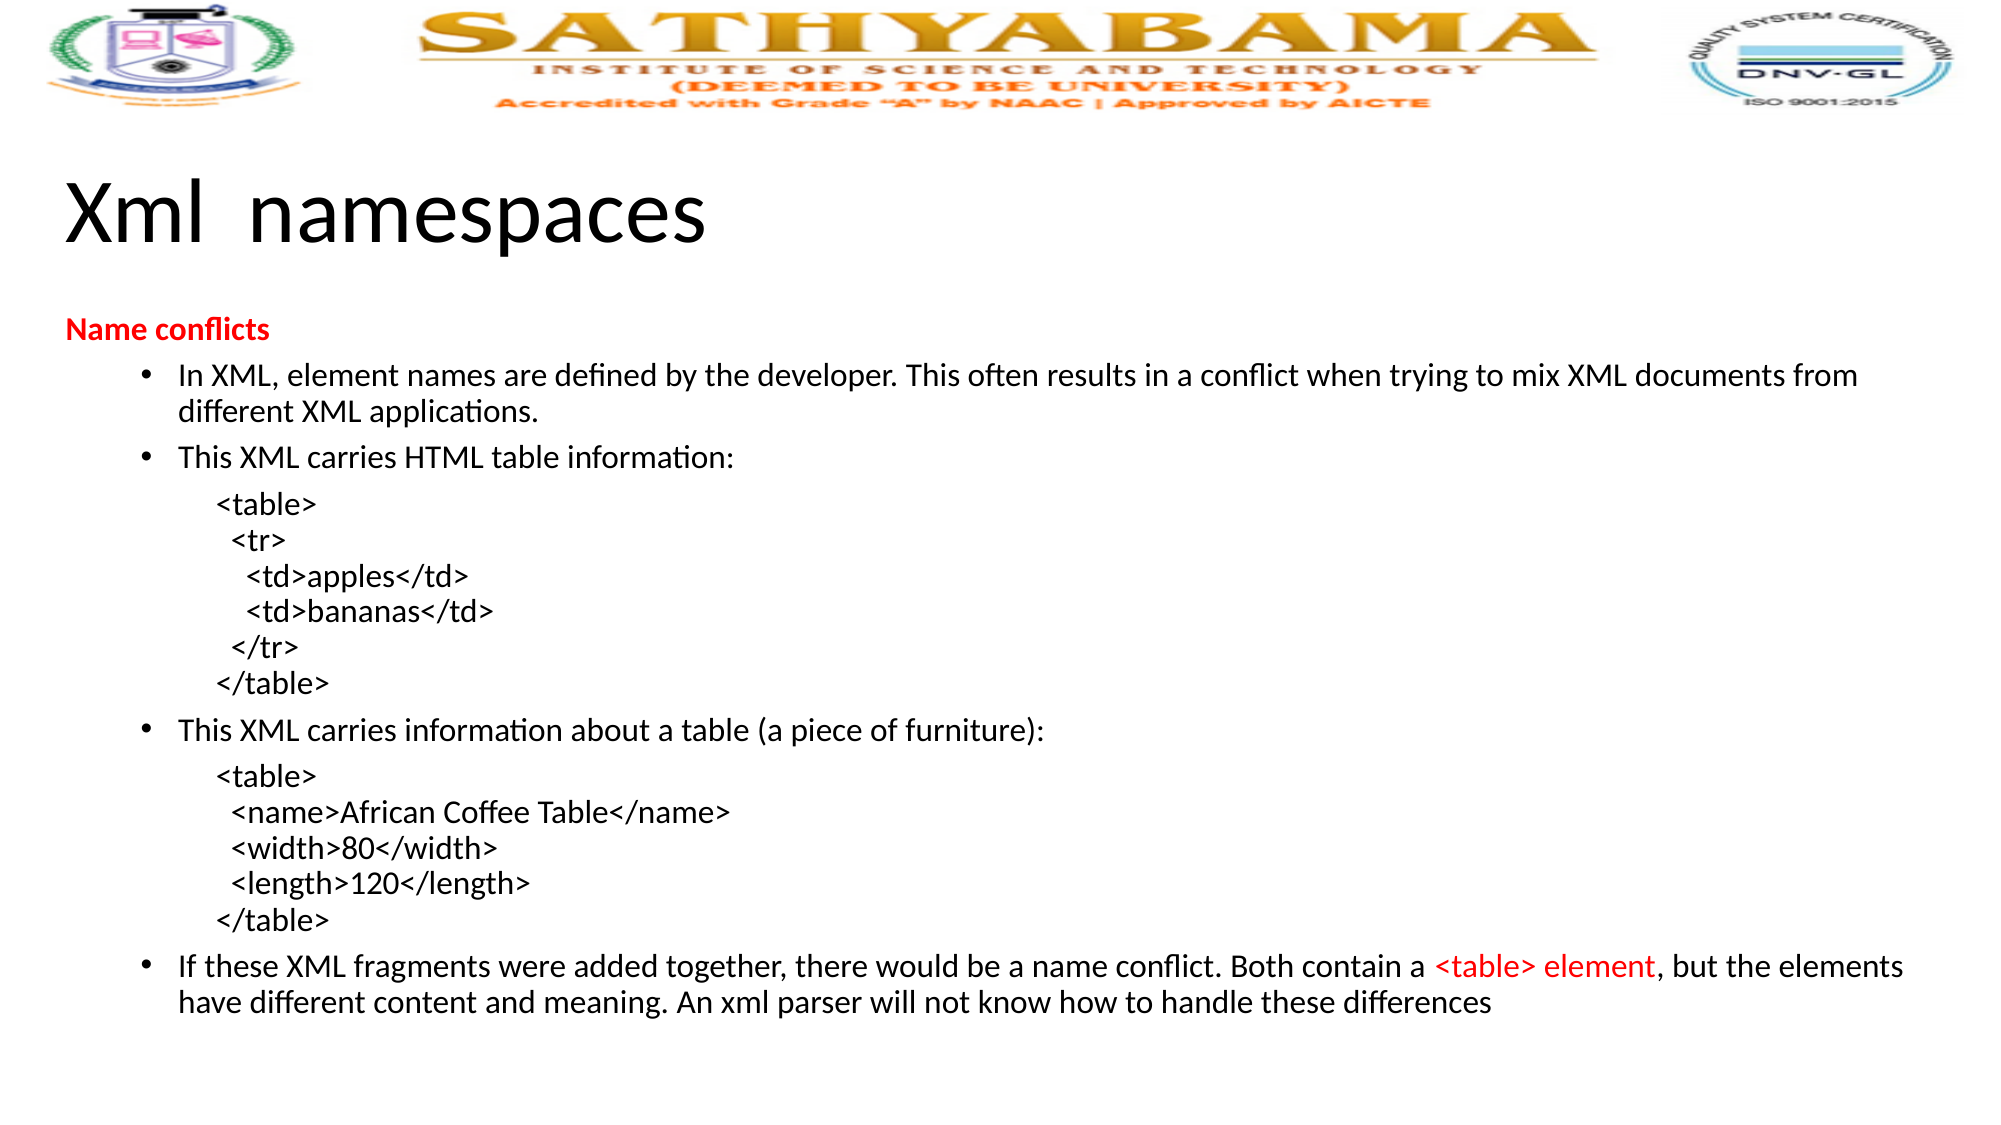

# Xml  namespaces

Name conflicts
In XML, element names are defined by the developer. This often results in a conflict when trying to mix XML documents from different XML applications.
This XML carries HTML table information:
<table>
  <tr>
    <td>apples</td>
    <td>bananas</td>
  </tr>
</table>
This XML carries information about a table (a piece of furniture):
<table>
  <name>African Coffee Table</name>
  <width>80</width>
  <length>120</length>
</table>
If these XML fragments were added together, there would be a name conflict. Both contain a <table> element, but the elements have different content and meaning. An xml parser will not know how to handle these differences